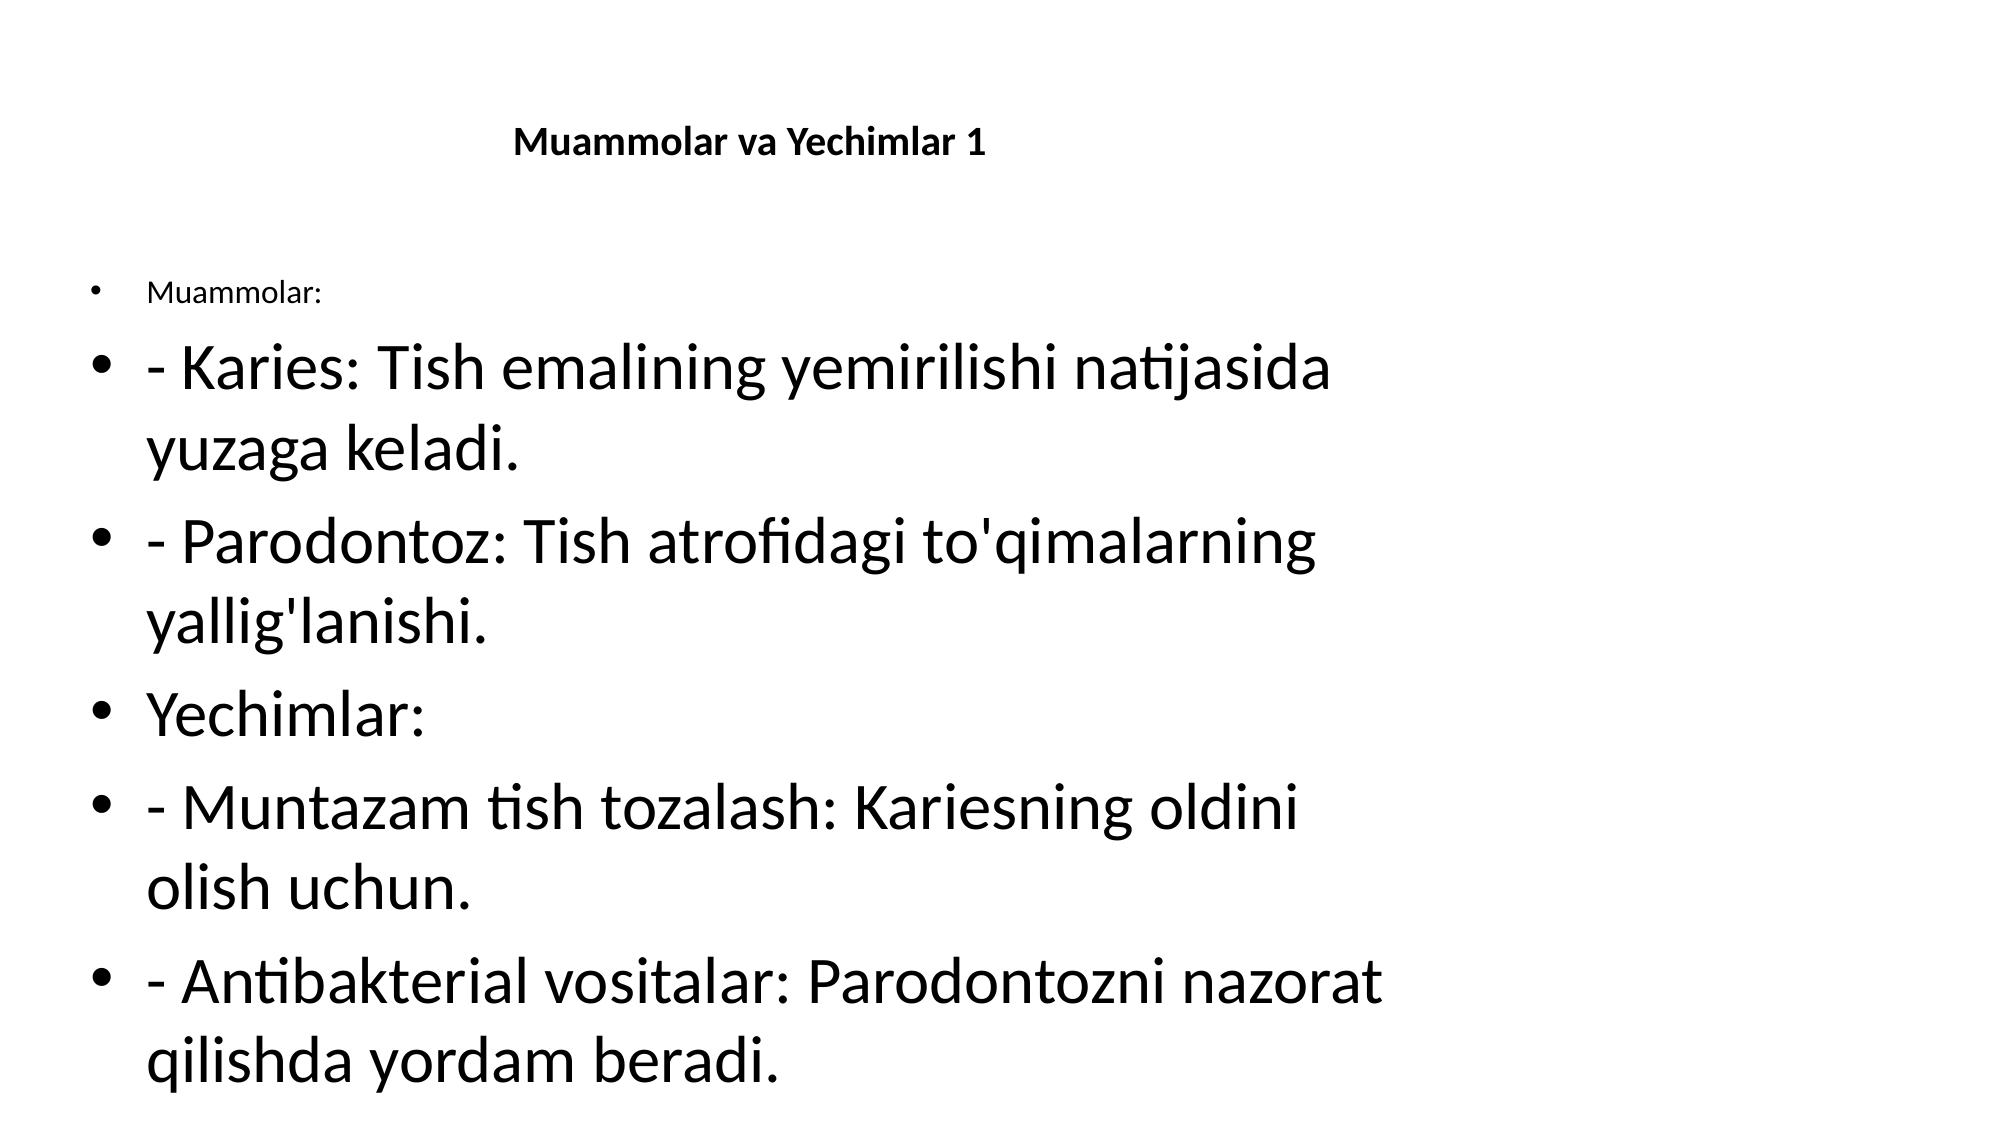

# Muammolar va Yechimlar 1
Muammolar:
- Karies: Tish emalining yemirilishi natijasida yuzaga keladi.
- Parodontoz: Tish atrofidagi to'qimalarning yallig'lanishi.
Yechimlar:
- Muntazam tish tozalash: Kariesning oldini olish uchun.
- Antibakterial vositalar: Parodontozni nazorat qilishda yordam beradi.